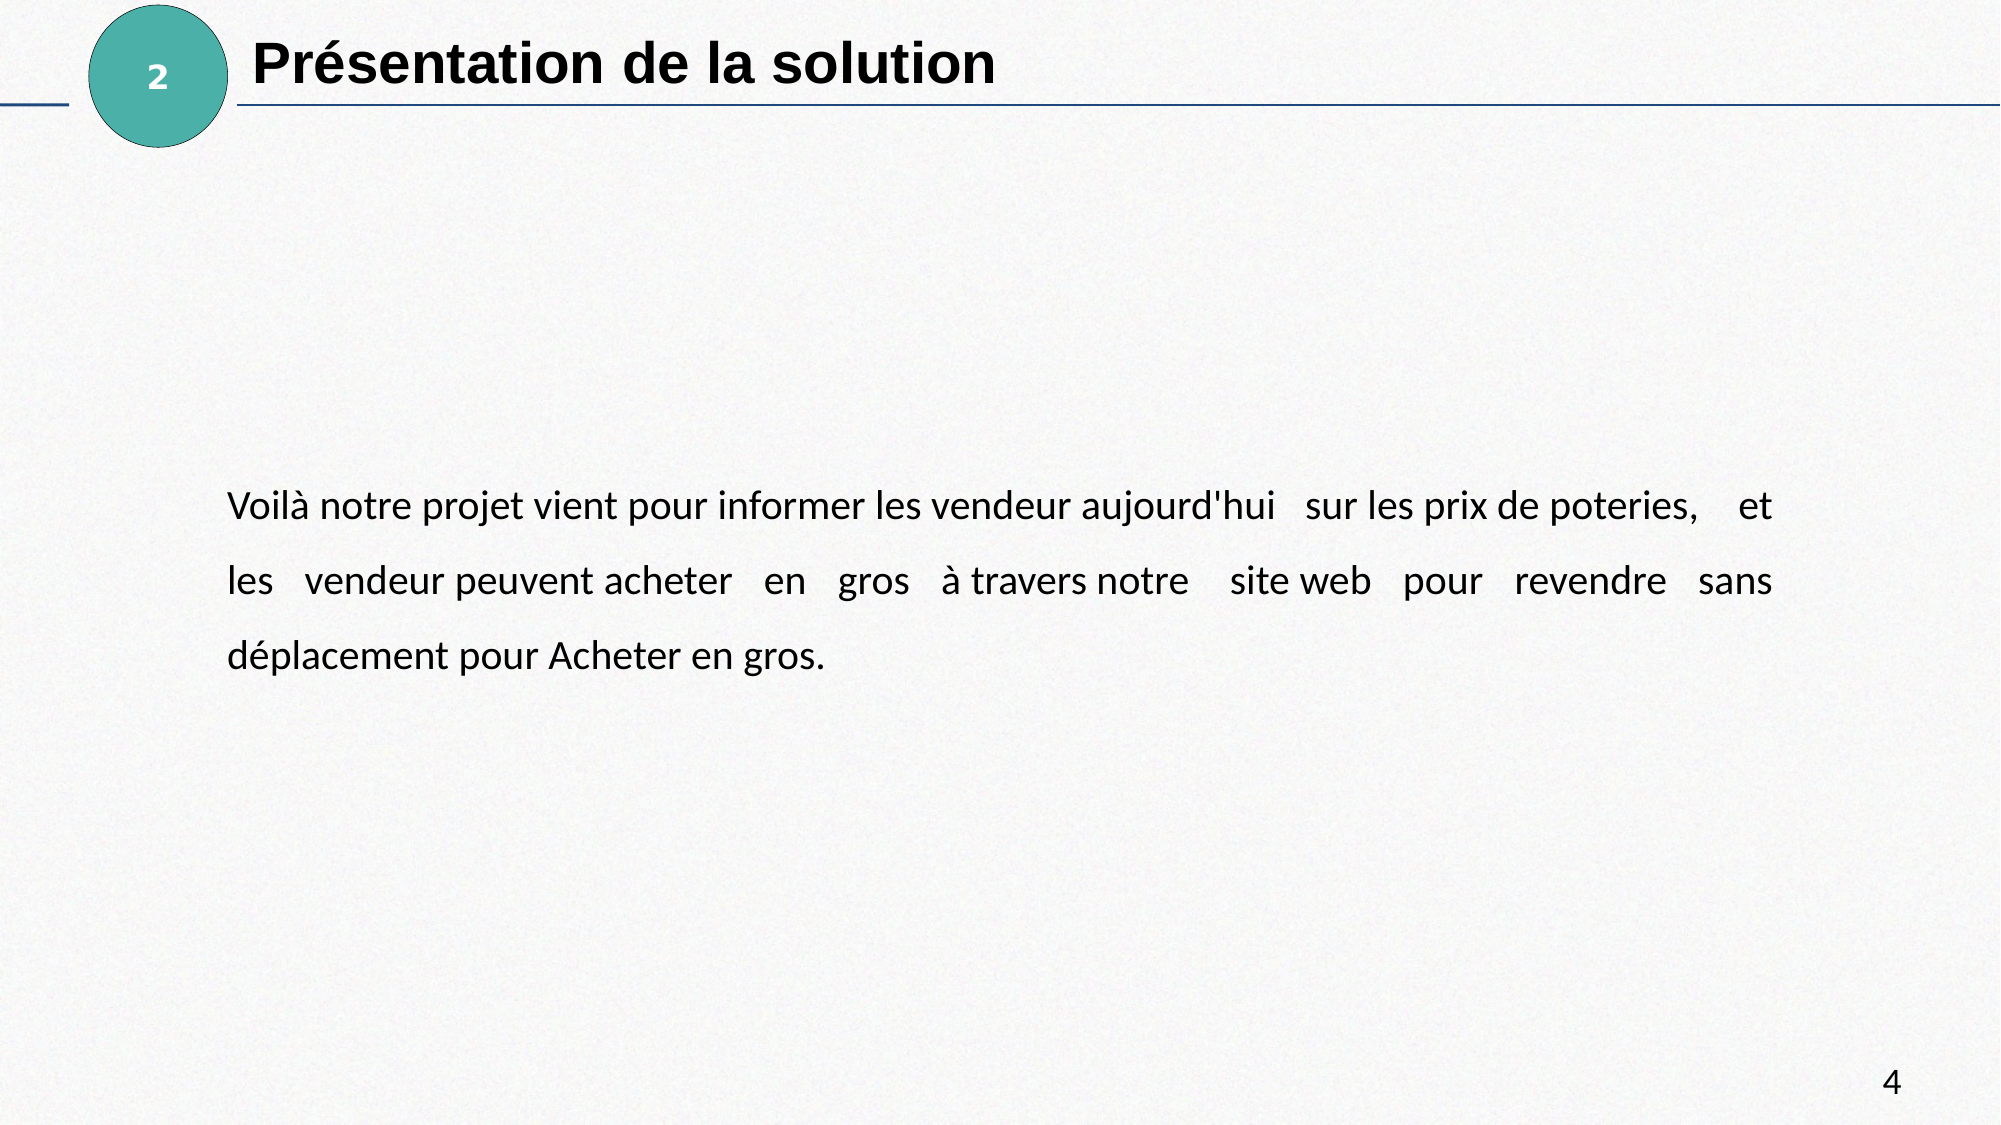

2
Présentation de la solution

Voilà notre projet vient pour informer les vendeur aujourd'hui  sur les prix de poteries,  et les vendeur peuvent acheter en gros à travers notre  site web pour revendre sans déplacement pour Acheter en gros.
4